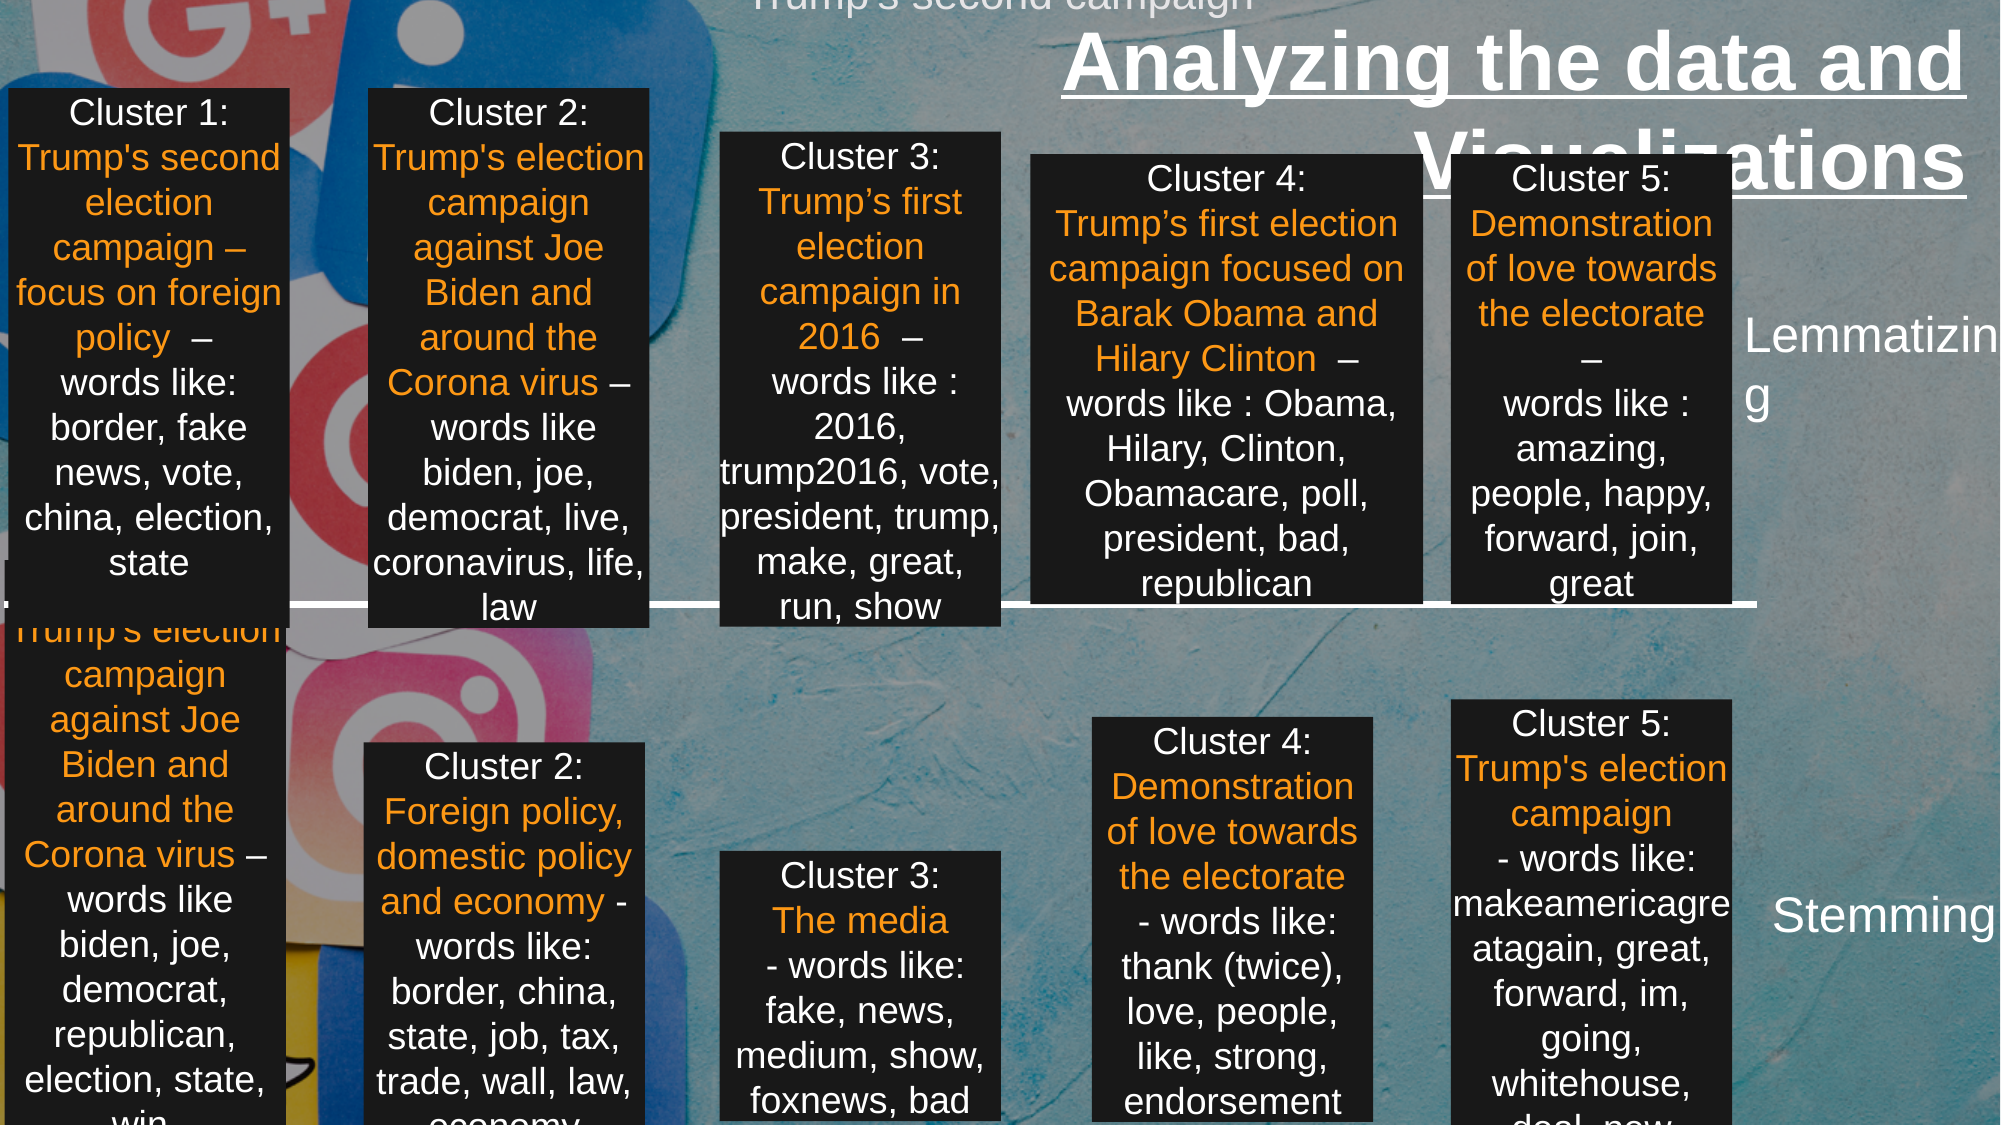

Trump's second campaign

Analyzing the data and Visualizations
Cluster 1:
Trump's second election campaign – focus on foreign policy  –
words like: border, fake news, vote, china, election, state
Cluster 2:
Trump's election campaign against Joe Biden and around the Corona virus –
 words like biden, joe, democrat, live, coronavirus, life, law
Cluster 3:
Trump’s first election campaign in 2016  –
 words like : 2016, trump2016, vote, president, trump, make, great, run, show
Cluster 4:
Trump’s first election campaign focused on Barak Obama and Hilary Clinton  –
 words like : Obama, Hilary, Clinton, Obamacare, poll, president, bad, republican
Cluster 5:
Demonstration of love towards the electorate
–
 words like : amazing, people, happy, forward, join, great
Lemmatizing
Cluster 1:
Trump's election campaign against Joe Biden and around the Corona virus –
 words like biden, joe, democrat, republican, election, state, win, impeachment
Cluster 4:
Demonstration of love towards the electorate
 - words like: thank (twice), love, people, like, strong, endorsement
Cluster 5:
Trump's election campaign
 - words like: makeamericagreatagain, great, forward, im, going, whitehouse, deal, new
Cluster 2:
Foreign policy, domestic policy and economy - words like: border, china, state, job, tax, trade, wall, law, economy
Cluster 3:
The media
 - words like: fake, news, medium, show, foxnews, bad
Stemming